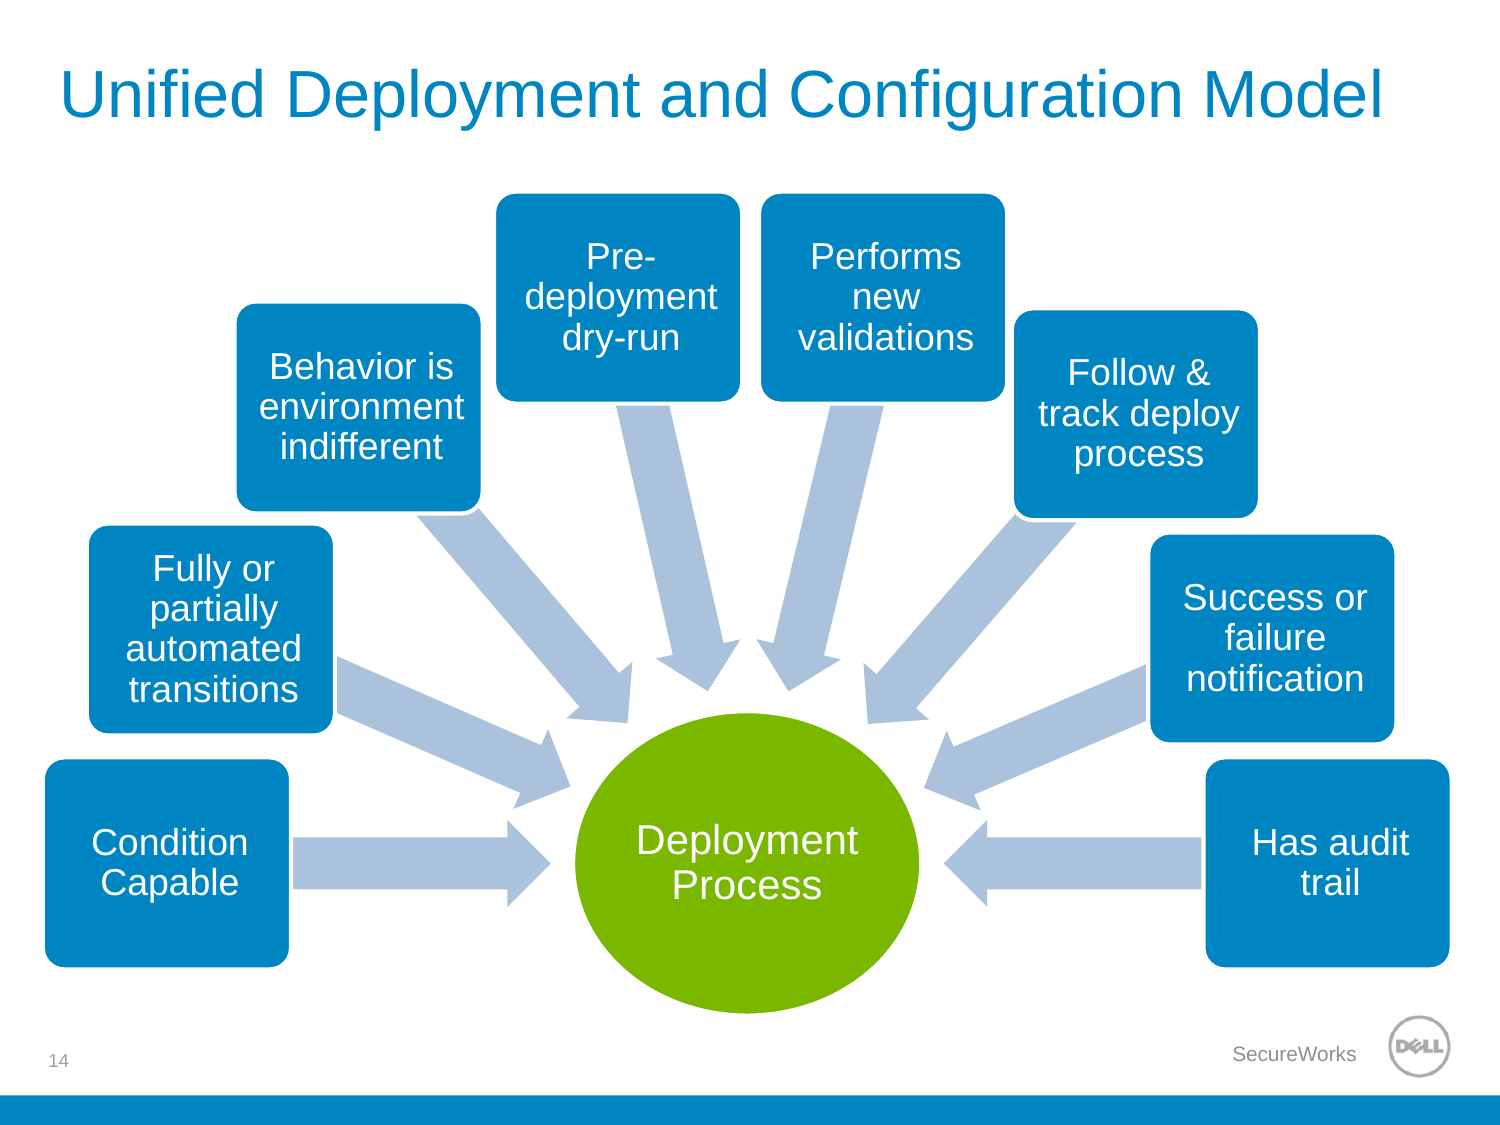

# Unified Deployment and Configuration Model
Deployment Process
Condition Capable
Fully or partially automated transitions
Behavior is environment indifferent
Pre- deployment dry-run
Performs new validations
Follow & track deploy process
Success or failure notification
Has audit trail